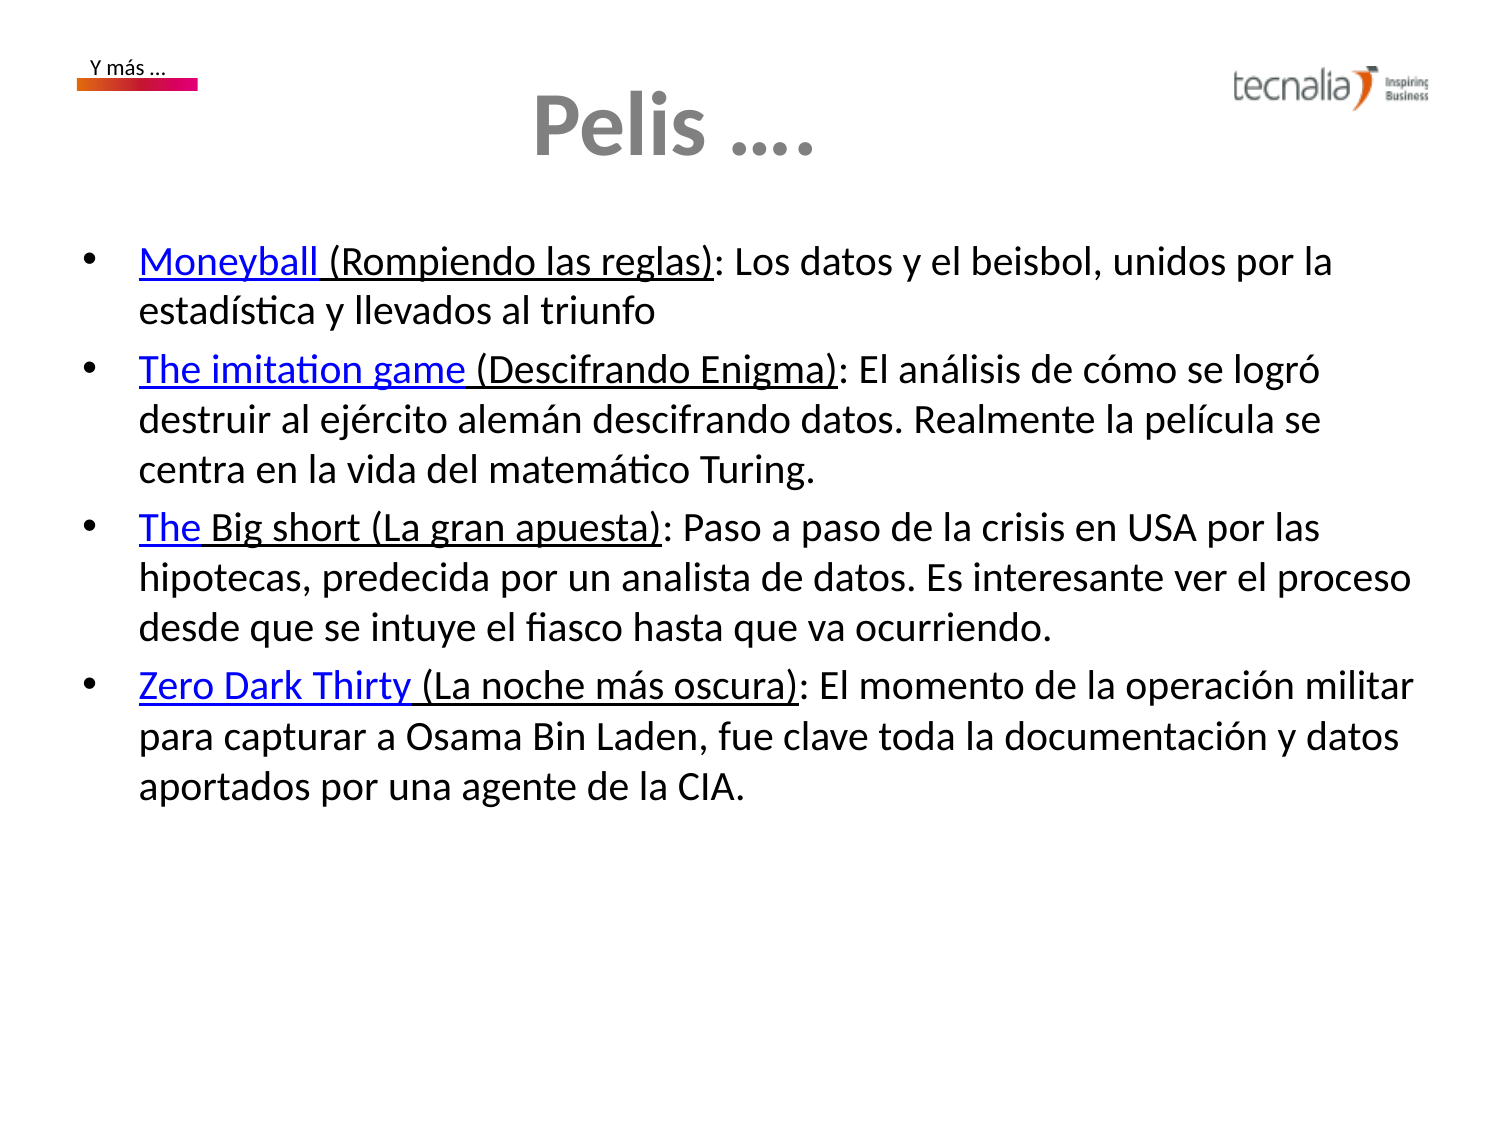

Y más …
Pelis ….
Moneyball (Rompiendo las reglas): Los datos y el beisbol, unidos por la estadística y llevados al triunfo
The imitation game (Descifrando Enigma): El análisis de cómo se logró destruir al ejército alemán descifrando datos. Realmente la película se centra en la vida del matemático Turing.
The Big short (La gran apuesta): Paso a paso de la crisis en USA por las hipotecas, predecida por un analista de datos. Es interesante ver el proceso desde que se intuye el fiasco hasta que va ocurriendo.
Zero Dark Thirty (La noche más oscura): El momento de la operación militar para capturar a Osama Bin Laden, fue clave toda la documentación y datos aportados por una agente de la CIA.